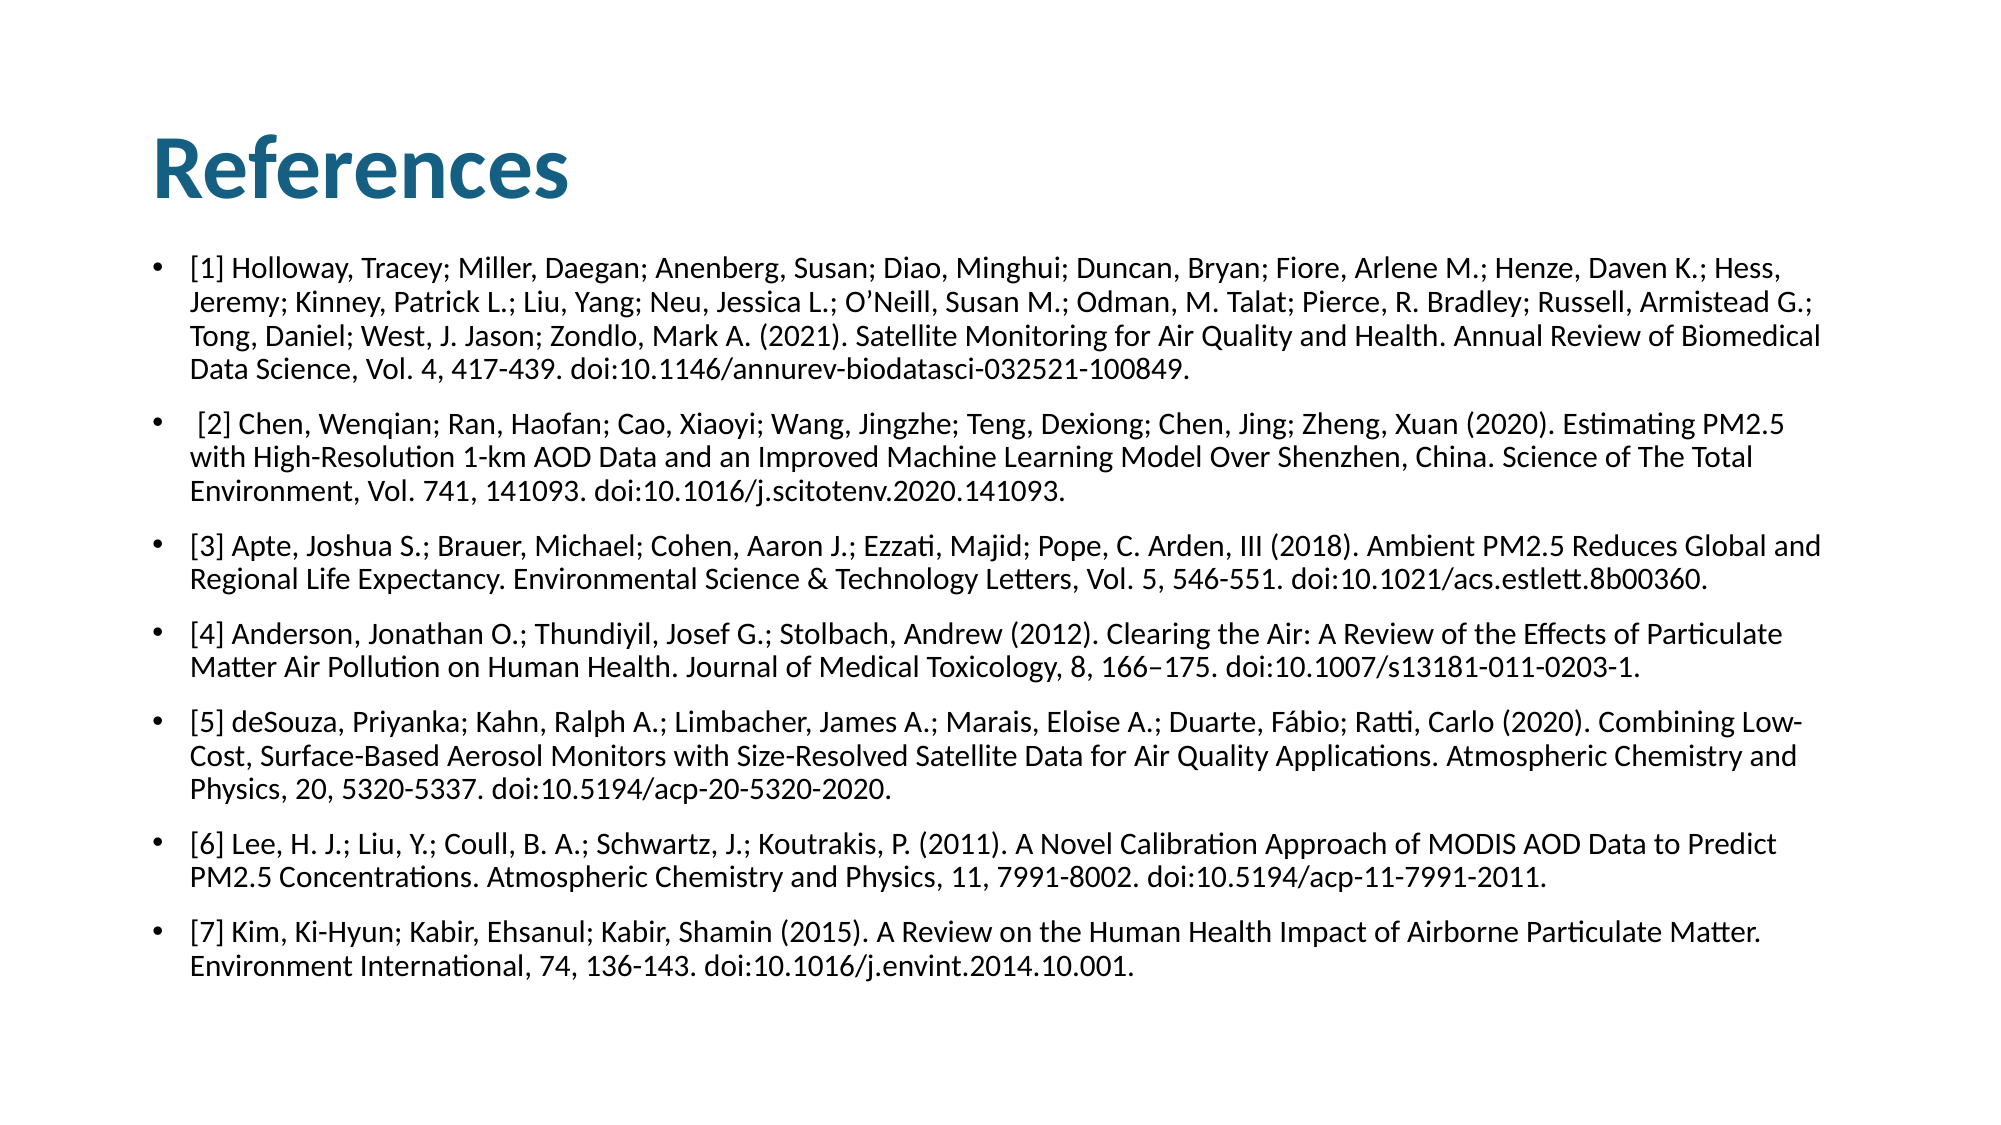

# References
[1] Holloway, Tracey; Miller, Daegan; Anenberg, Susan; Diao, Minghui; Duncan, Bryan; Fiore, Arlene M.; Henze, Daven K.; Hess, Jeremy; Kinney, Patrick L.; Liu, Yang; Neu, Jessica L.; O’Neill, Susan M.; Odman, M. Talat; Pierce, R. Bradley; Russell, Armistead G.; Tong, Daniel; West, J. Jason; Zondlo, Mark A. (2021). Satellite Monitoring for Air Quality and Health. Annual Review of Biomedical Data Science, Vol. 4, 417-439. doi:10.1146/annurev-biodatasci-032521-100849.
 [2] Chen, Wenqian; Ran, Haofan; Cao, Xiaoyi; Wang, Jingzhe; Teng, Dexiong; Chen, Jing; Zheng, Xuan (2020). Estimating PM2.5 with High-Resolution 1-km AOD Data and an Improved Machine Learning Model Over Shenzhen, China. Science of The Total Environment, Vol. 741, 141093. doi:10.1016/j.scitotenv.2020.141093.
[3] Apte, Joshua S.; Brauer, Michael; Cohen, Aaron J.; Ezzati, Majid; Pope, C. Arden, III (2018). Ambient PM2.5 Reduces Global and Regional Life Expectancy. Environmental Science & Technology Letters, Vol. 5, 546-551. doi:10.1021/acs.estlett.8b00360.
[4] Anderson, Jonathan O.; Thundiyil, Josef G.; Stolbach, Andrew (2012). Clearing the Air: A Review of the Effects of Particulate Matter Air Pollution on Human Health. Journal of Medical Toxicology, 8, 166–175. doi:10.1007/s13181-011-0203-1.
[5] deSouza, Priyanka; Kahn, Ralph A.; Limbacher, James A.; Marais, Eloise A.; Duarte, Fábio; Ratti, Carlo (2020). Combining Low-Cost, Surface-Based Aerosol Monitors with Size-Resolved Satellite Data for Air Quality Applications. Atmospheric Chemistry and Physics, 20, 5320-5337. doi:10.5194/acp-20-5320-2020.
[6] Lee, H. J.; Liu, Y.; Coull, B. A.; Schwartz, J.; Koutrakis, P. (2011). A Novel Calibration Approach of MODIS AOD Data to Predict PM2.5 Concentrations. Atmospheric Chemistry and Physics, 11, 7991-8002. doi:10.5194/acp-11-7991-2011.
[7] Kim, Ki-Hyun; Kabir, Ehsanul; Kabir, Shamin (2015). A Review on the Human Health Impact of Airborne Particulate Matter. Environment International, 74, 136-143. doi:10.1016/j.envint.2014.10.001.